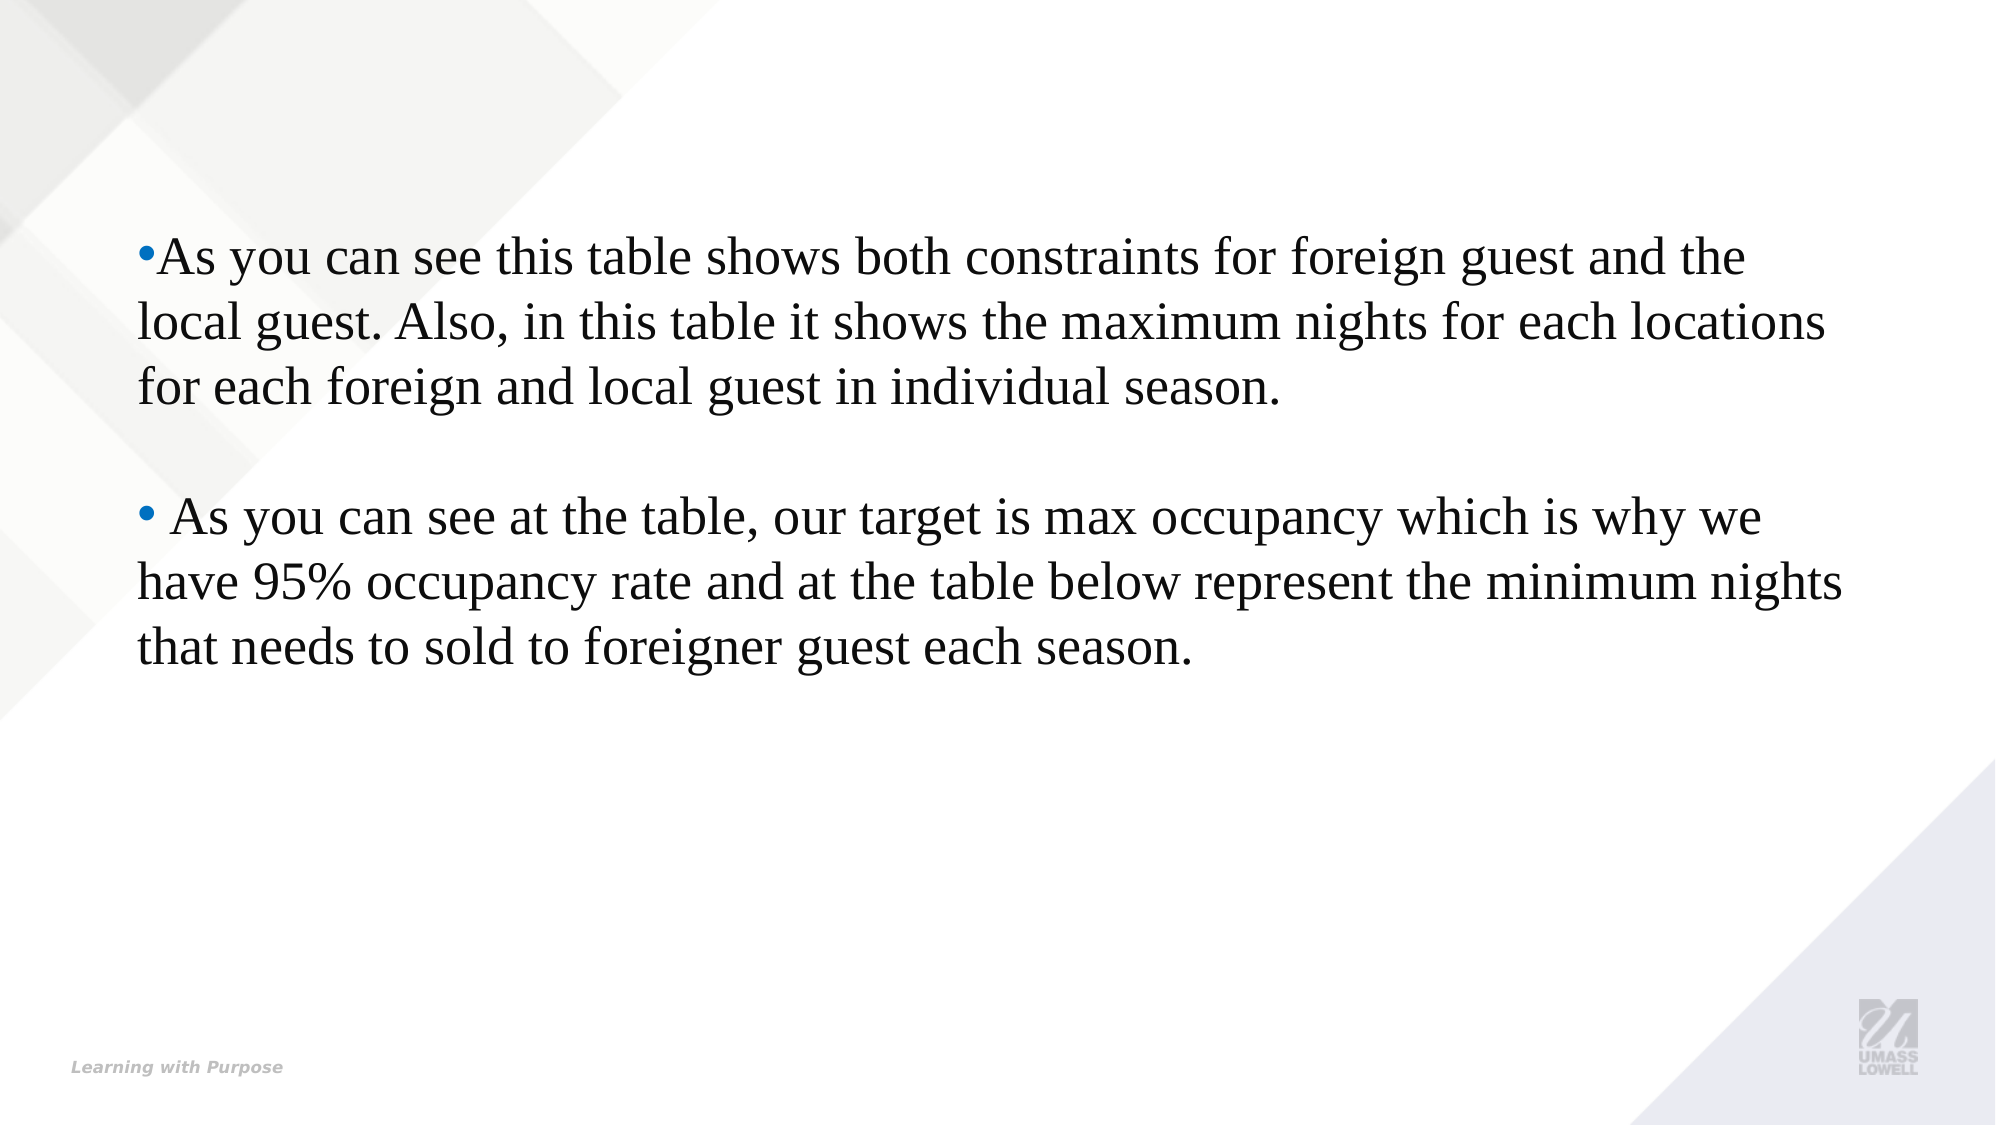

#
As you can see this table shows both constraints for foreign guest and the local guest. Also, in this table it shows the maximum nights for each locations for each foreign and local guest in individual season.

 As you can see at the table, our target is max occupancy which is why we have 95% occupancy rate and at the table below represent the minimum nights that needs to sold to foreigner guest each season.